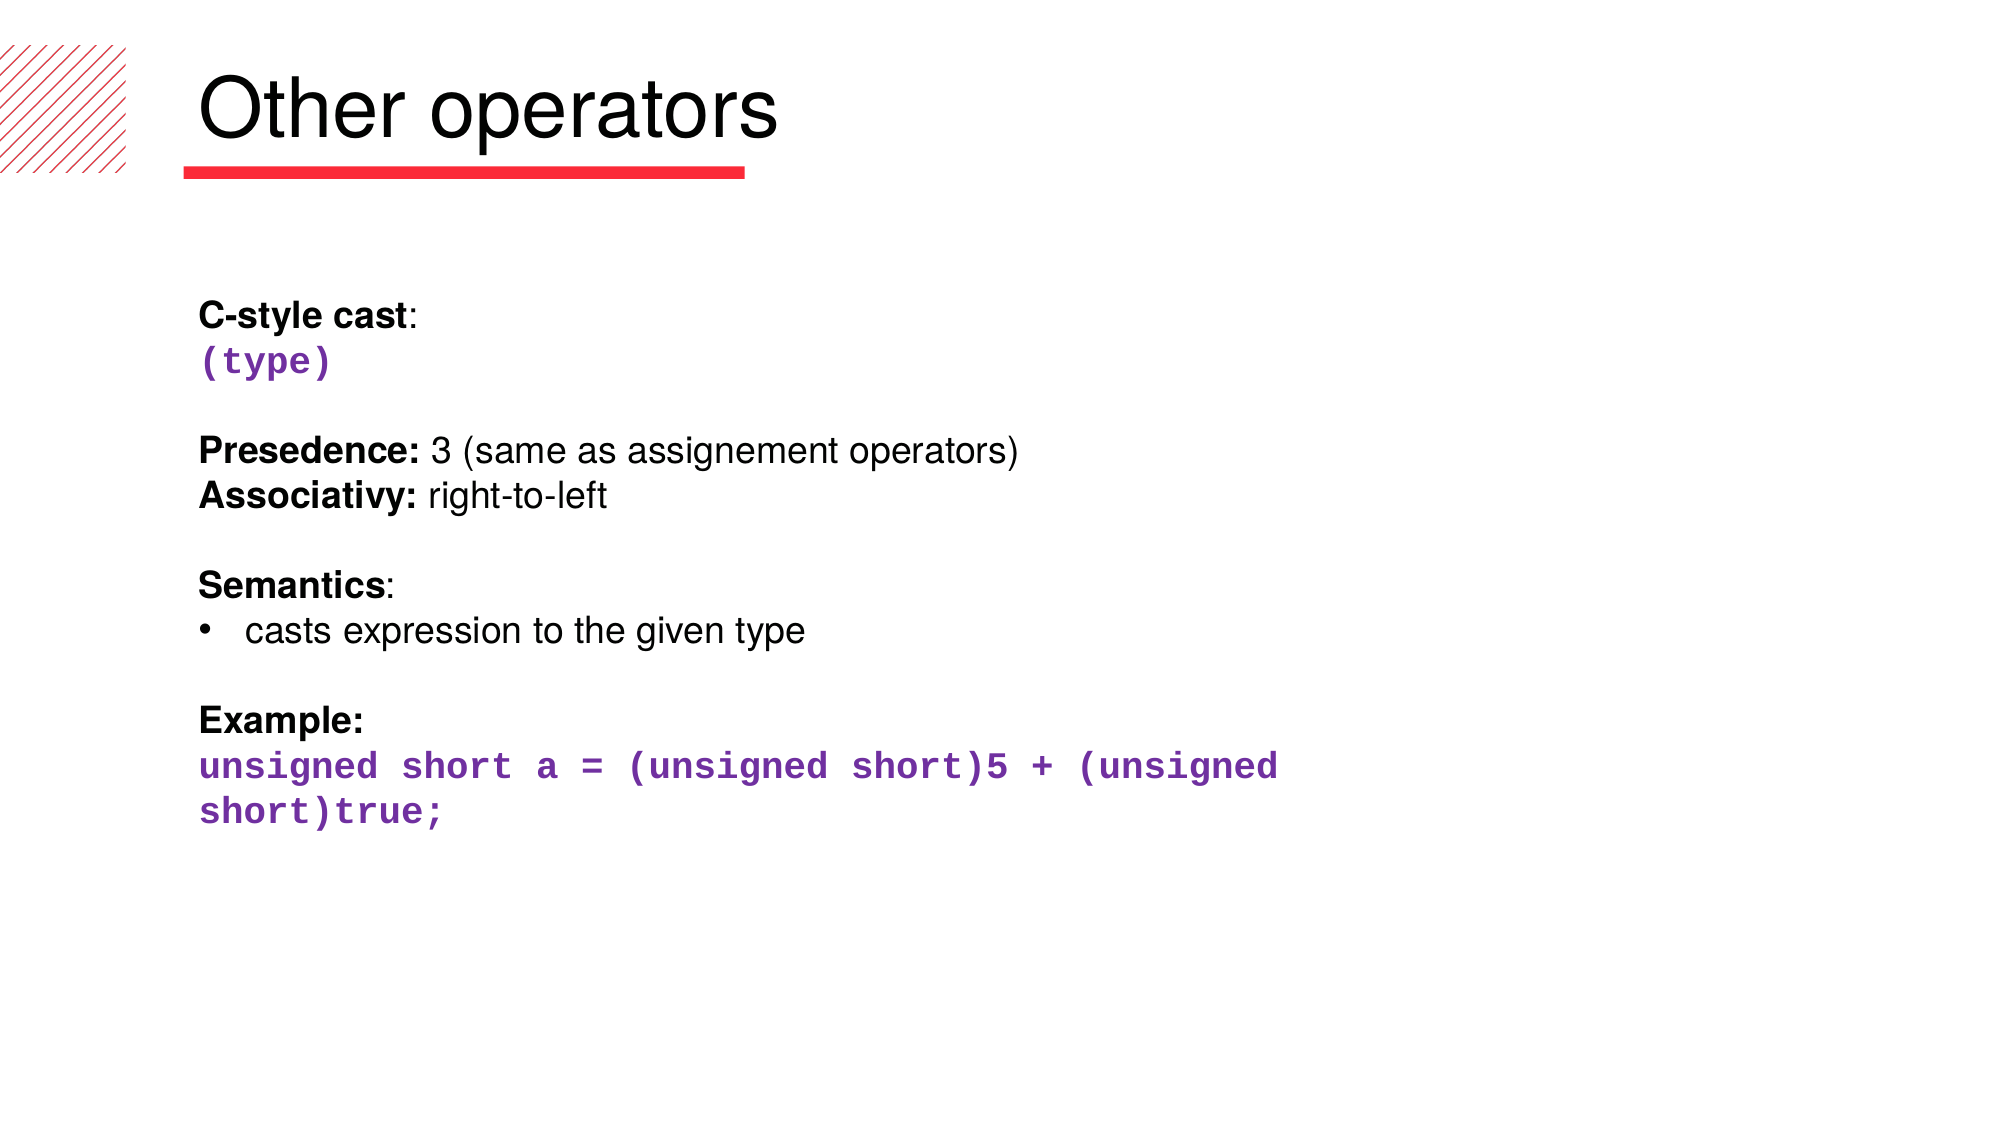

Other operators
C-style cast:
(type)

Presedence: 3 (same as assignement operators)
Associativy: right-to-left

Semantics:
casts expression to the given type

Example:
unsigned short a = (unsigned short)5 + (unsigned short)true;